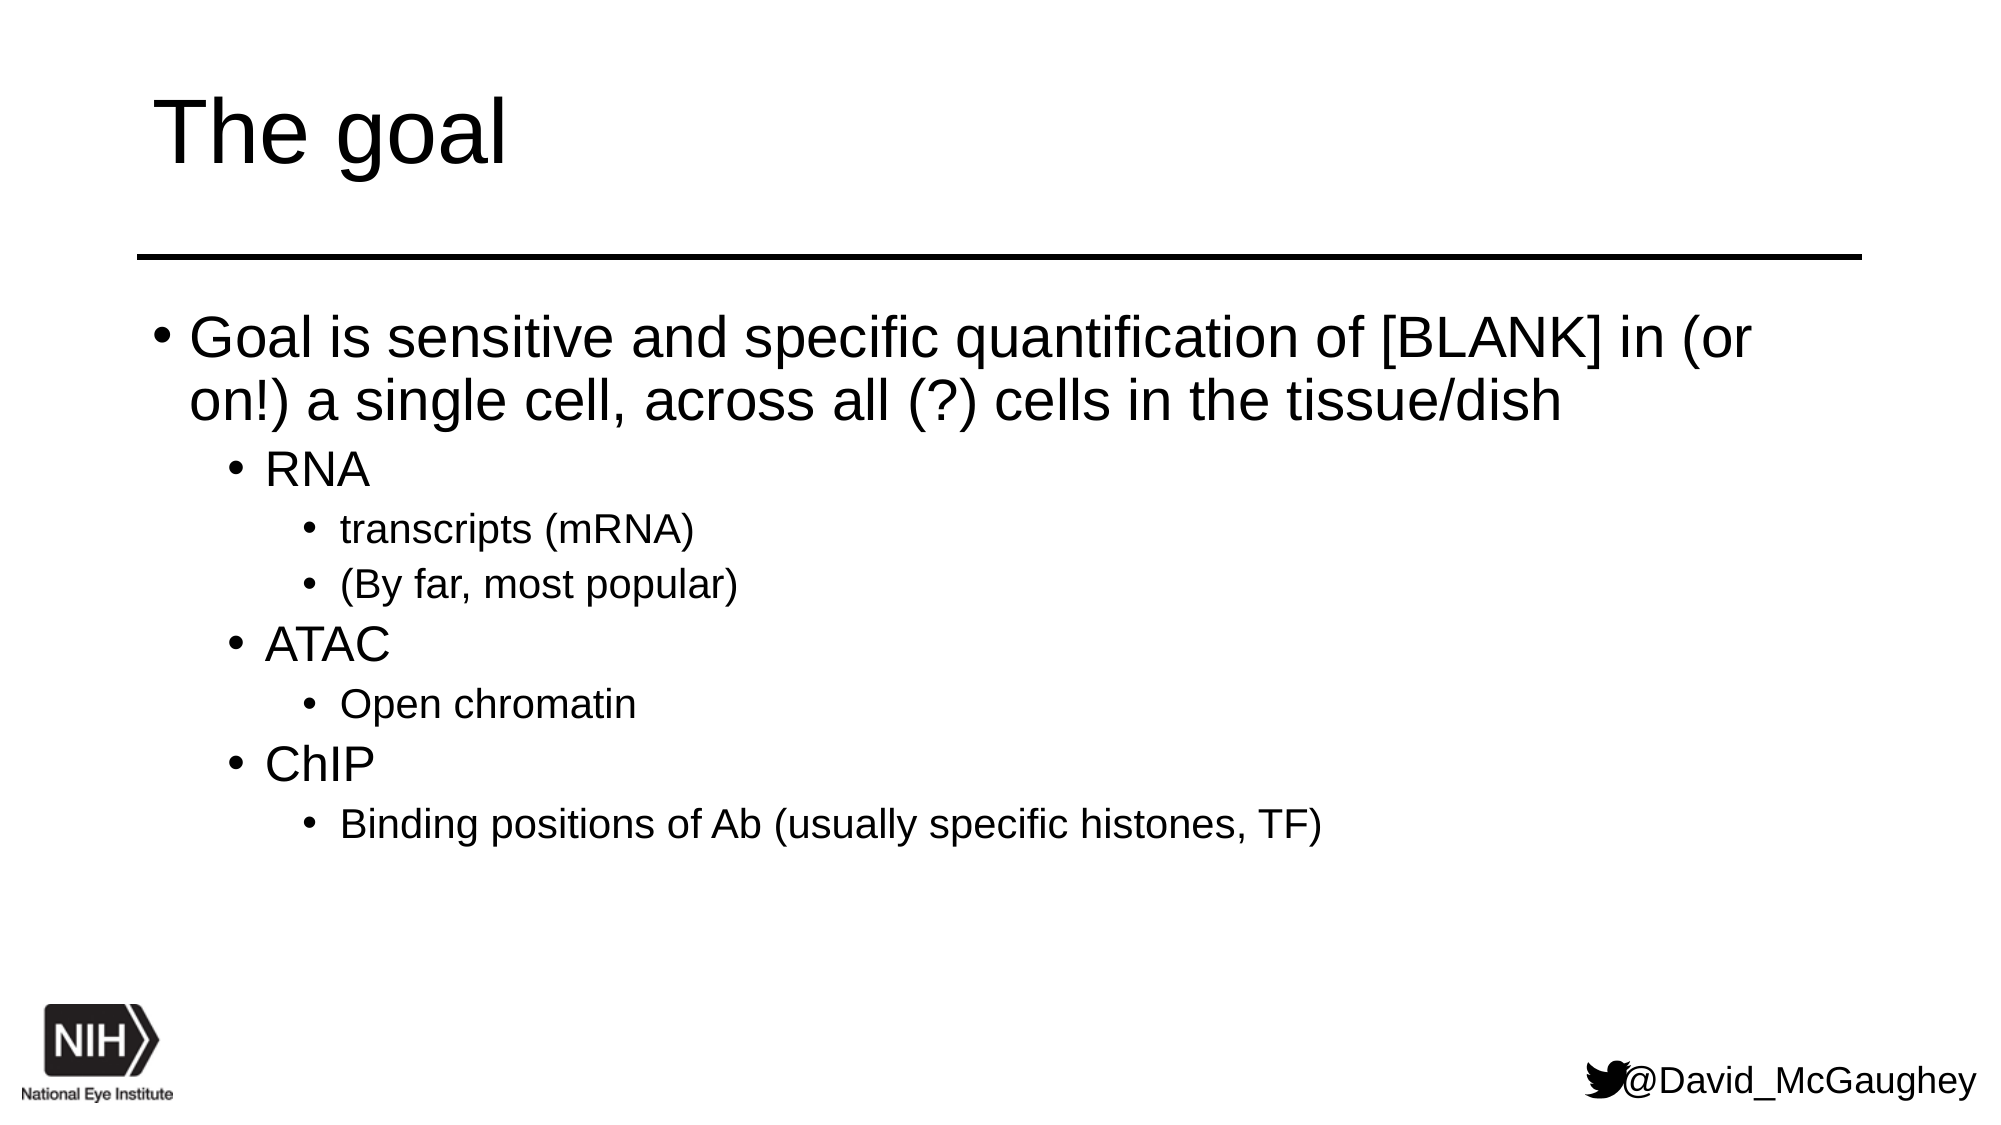

# The goal
Goal is sensitive and specific quantification of [BLANK] in (or on!) a single cell, across all (?) cells in the tissue/dish
RNA
transcripts (mRNA)
(By far, most popular)
ATAC
Open chromatin
ChIP
Binding positions of Ab (usually specific histones, TF)